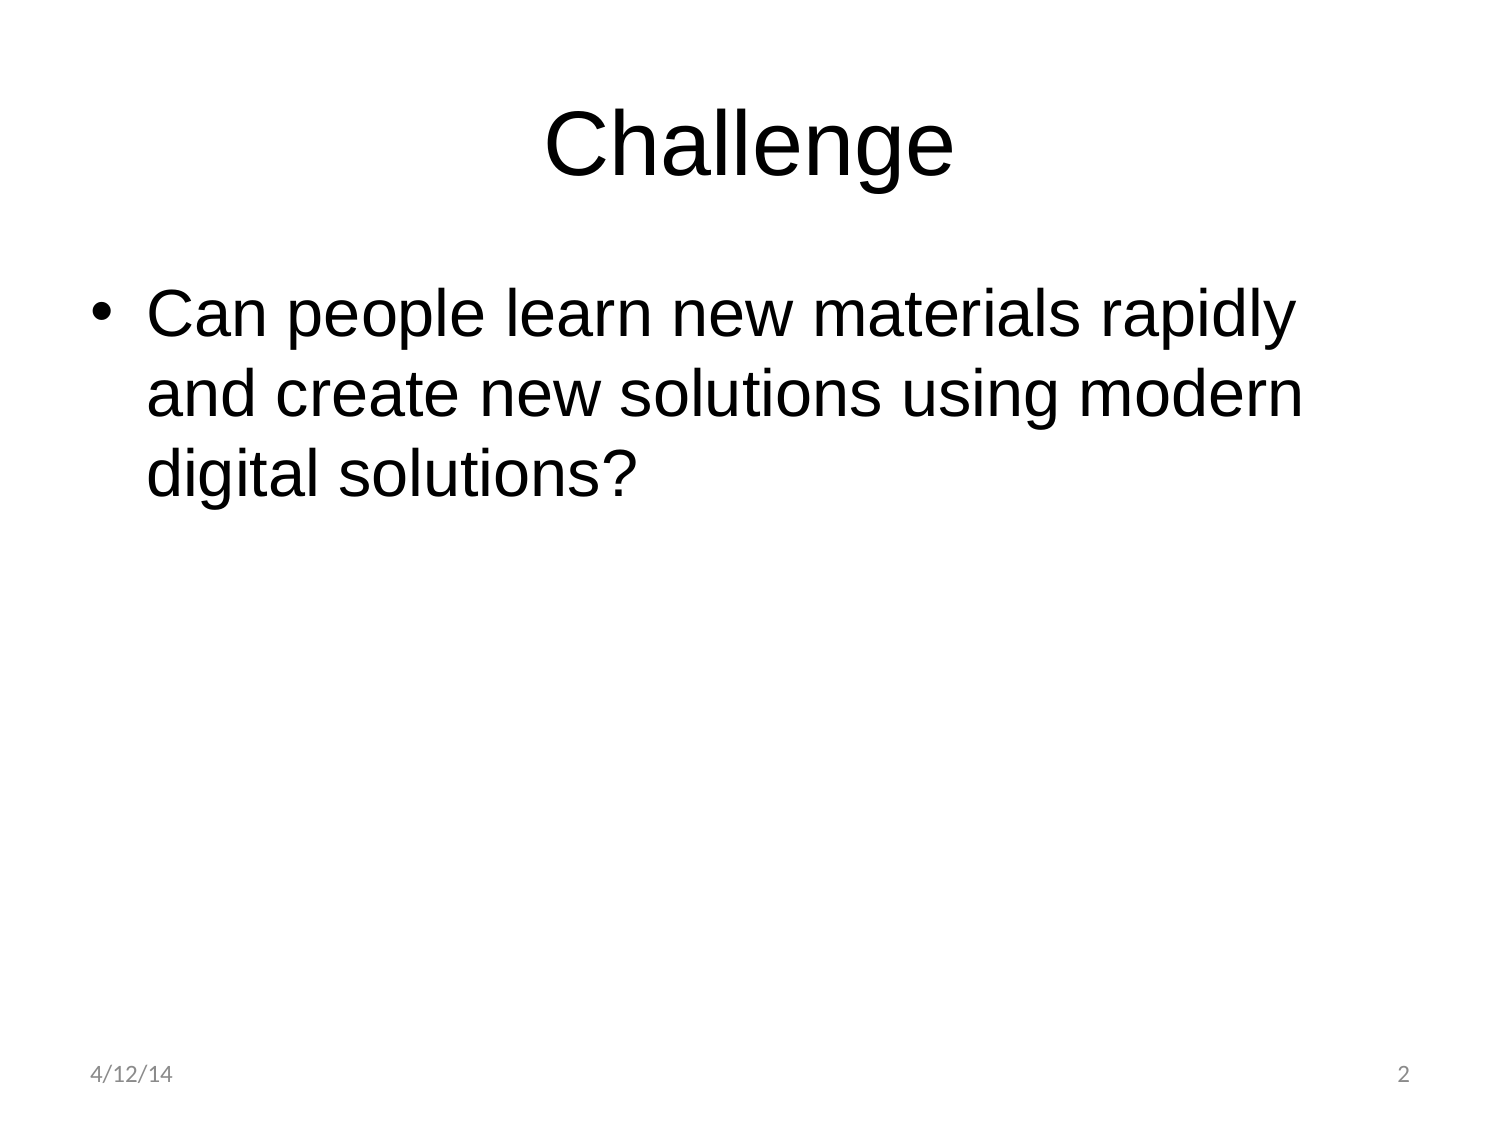

# Challenge
Can people learn new materials rapidly and create new solutions using modern digital solutions?
4/12/14
2